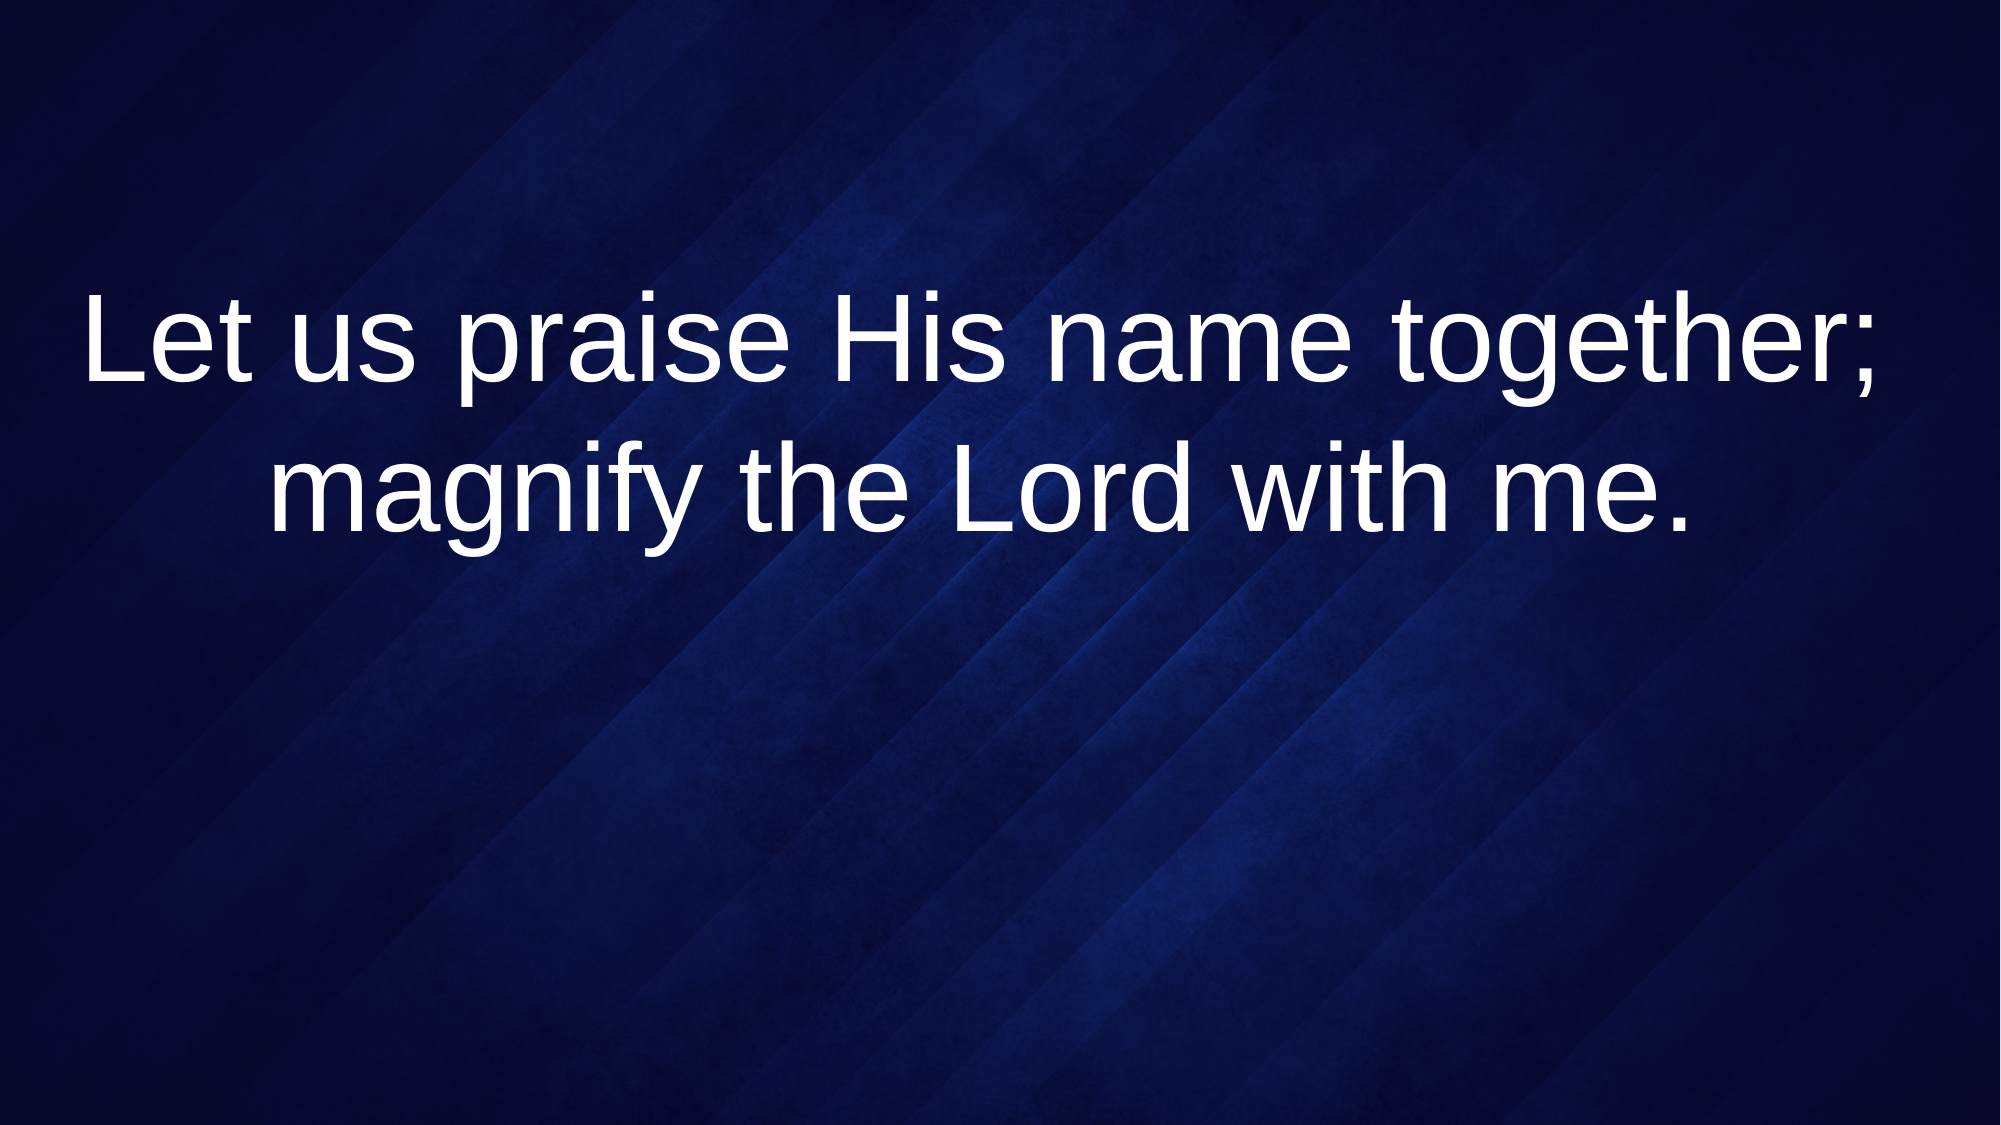

# Let us praise His name together; magnify the Lord with me.